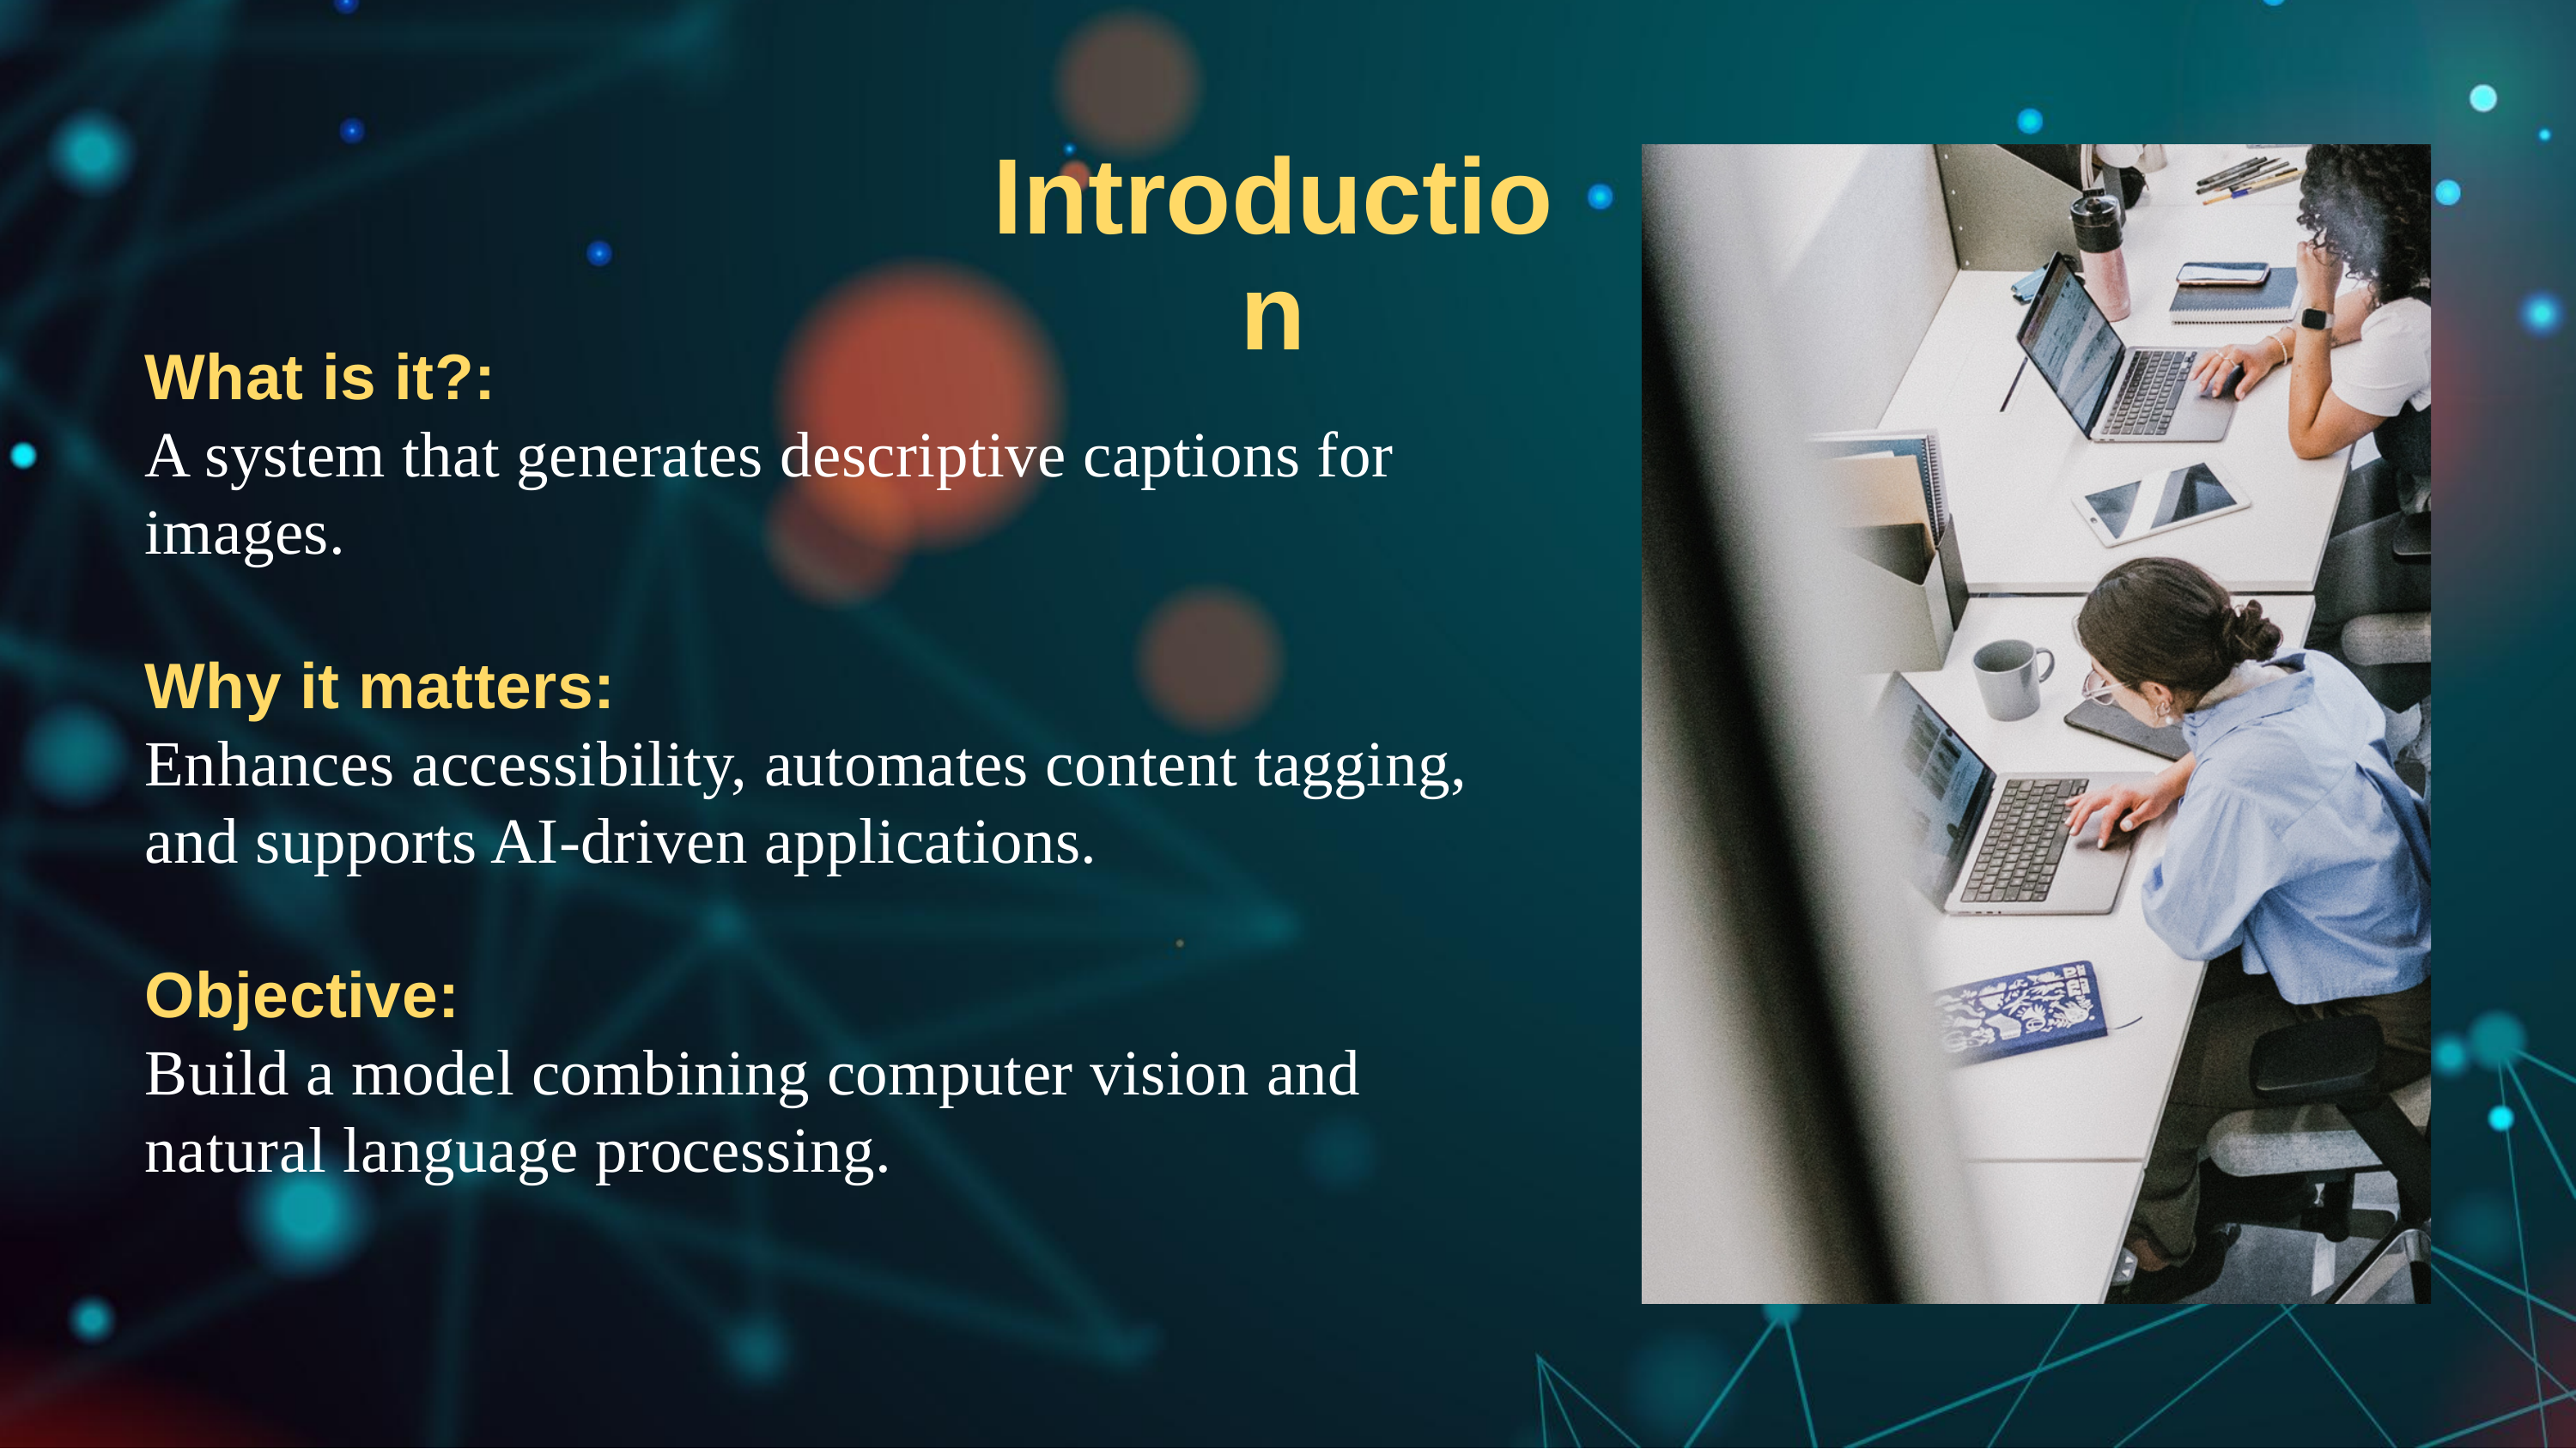

Introduction

What is it?:
A system that generates descriptive captions for images.

Why it matters:
Enhances accessibility, automates content tagging, and supports AI-driven applications.

Objective:
Build a model combining computer vision and natural language processing.